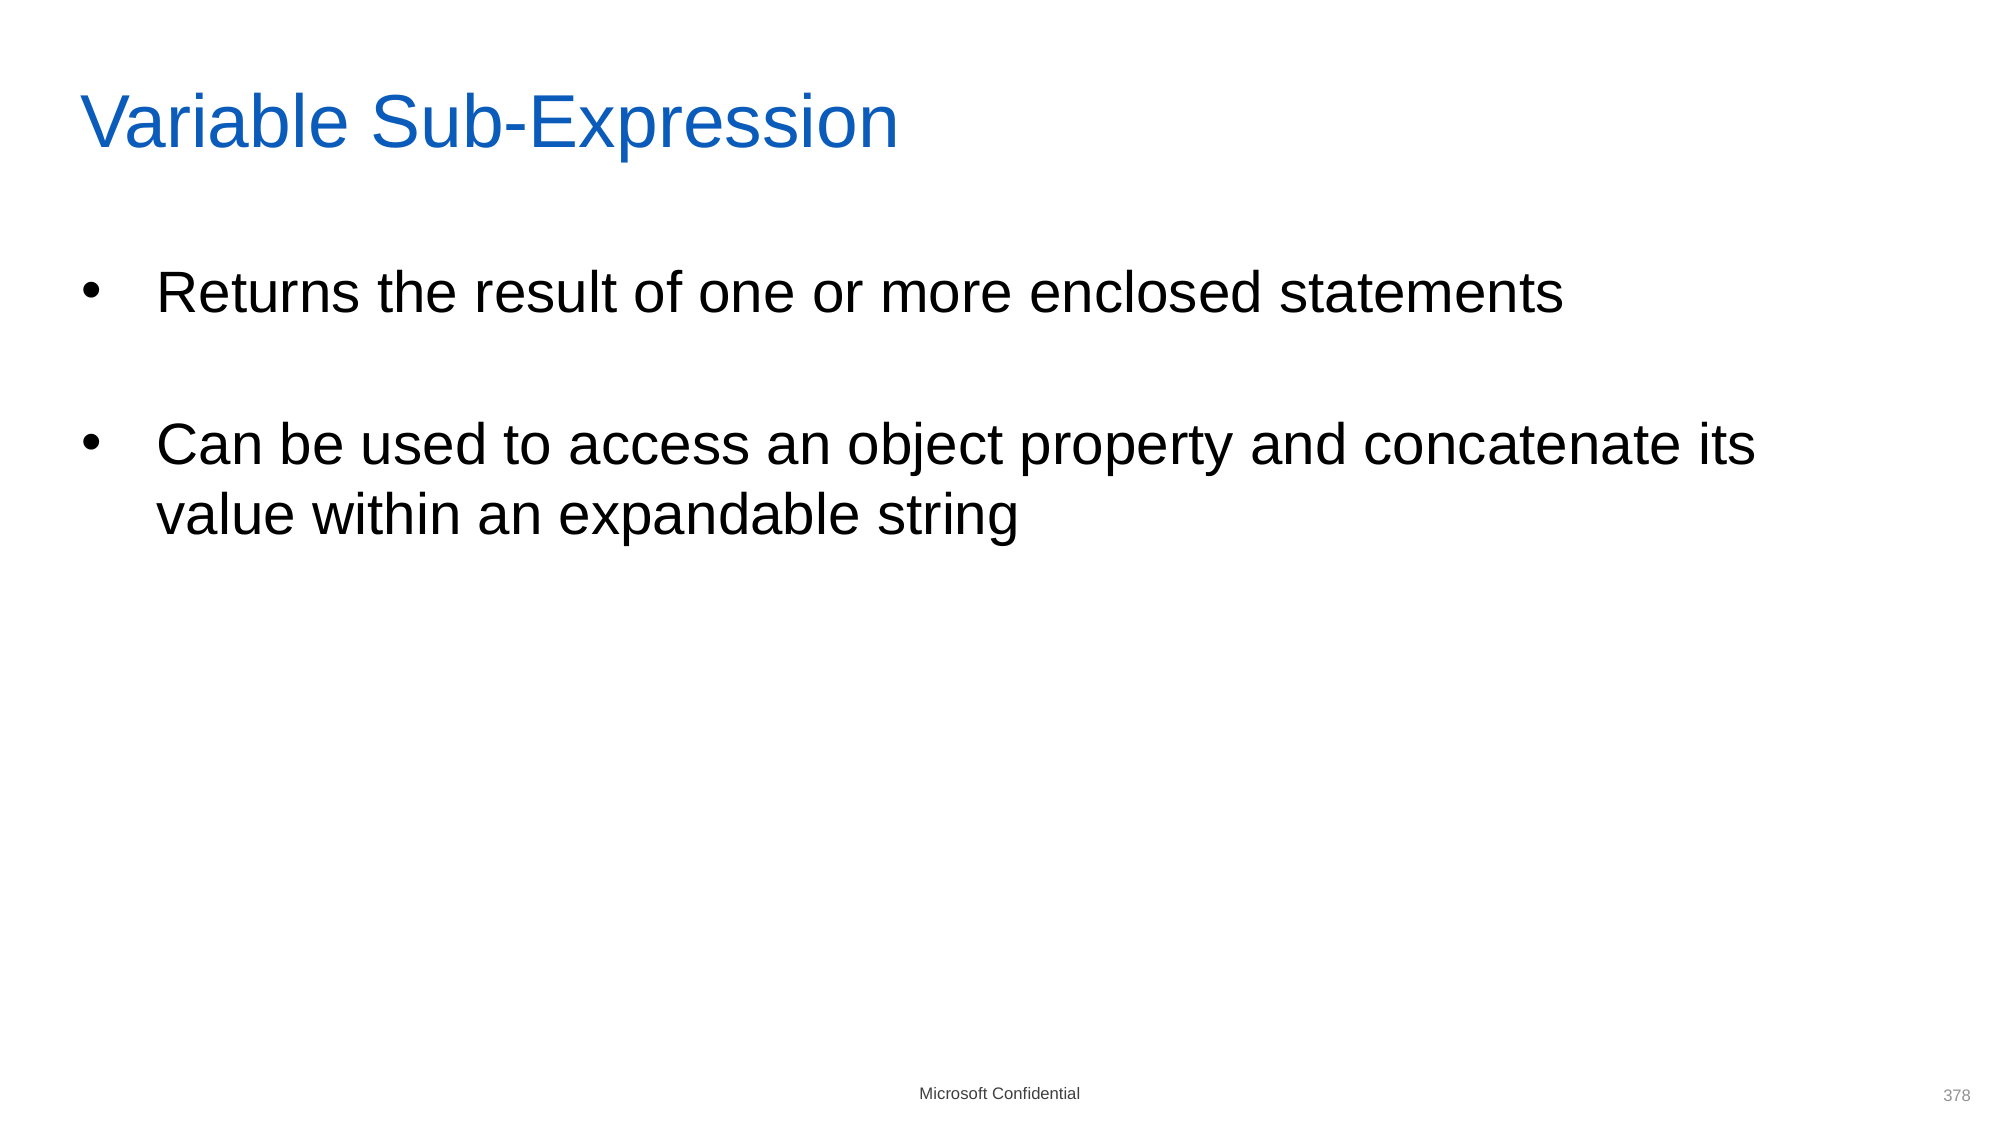

# Variable Sub-Expression
User Defines
Returns the result of one or more enclosed statements

Can be used to access an object property and concatenate its value within an expandable string

378